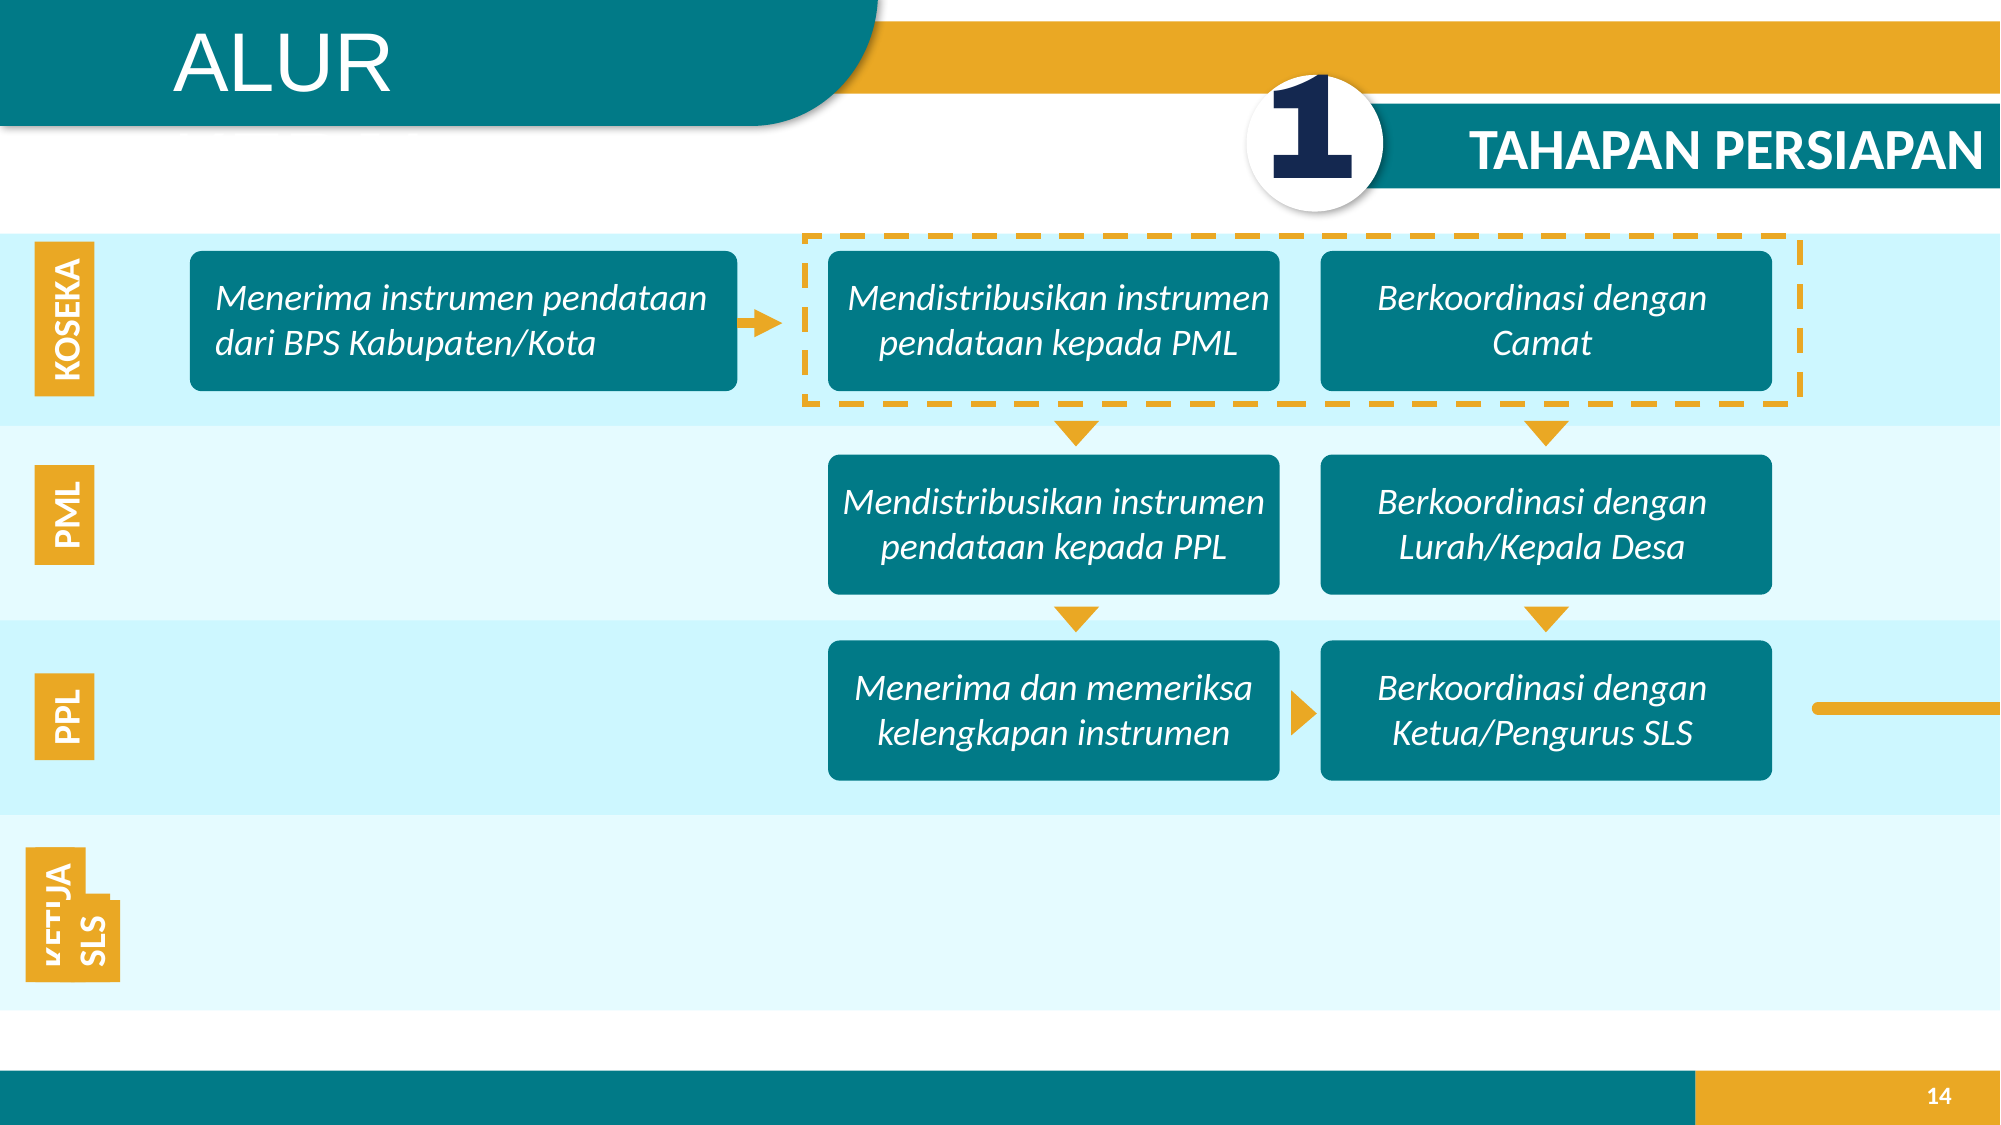

ALUR KERJA

1

TAHAPAN PERSIAPAN

Menerima instrumen pendataan dari BPS Kabupaten/Kota
Mendistribusikan instrumen pendataan kepada PML
Berkoordinasi dengan Camat
KOSEKA

Mendistribusikan instrumen pendataan kepada PPL
Berkoordinasi dengan Lurah/Kepala Desa
PML

Menerima dan memeriksa kelengkapan instrumen
Berkoordinasi dengan Ketua/Pengurus SLS
PPL

KETUA

SLS

14